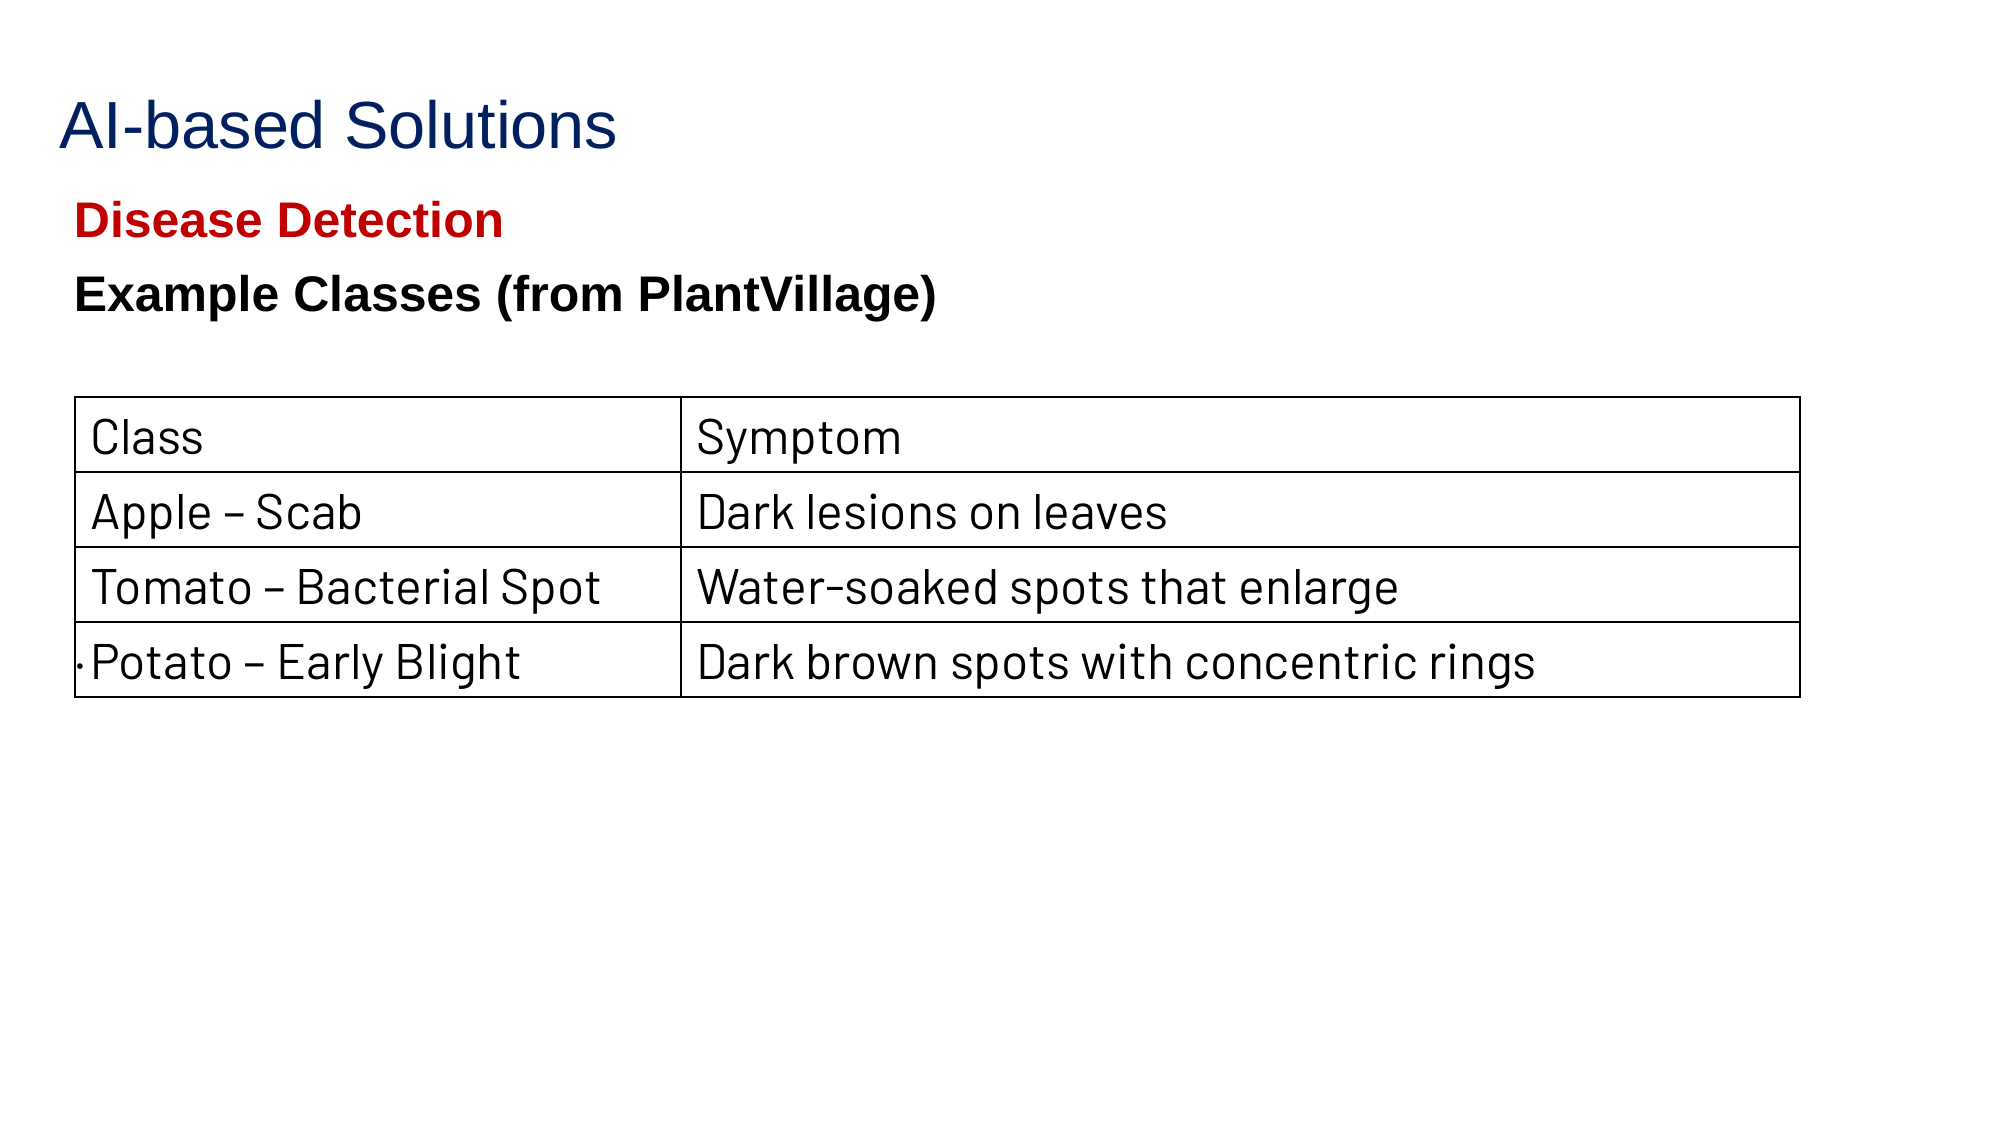

# AI-based Solutions
Disease Detection

Example Classes (from PlantVillage)

.

| Class | Symptom |
| --- | --- |
| Apple – Scab | Dark lesions on leaves |
| Tomato – Bacterial Spot | Water-soaked spots that enlarge |
| Potato – Early Blight | Dark brown spots with concentric rings |